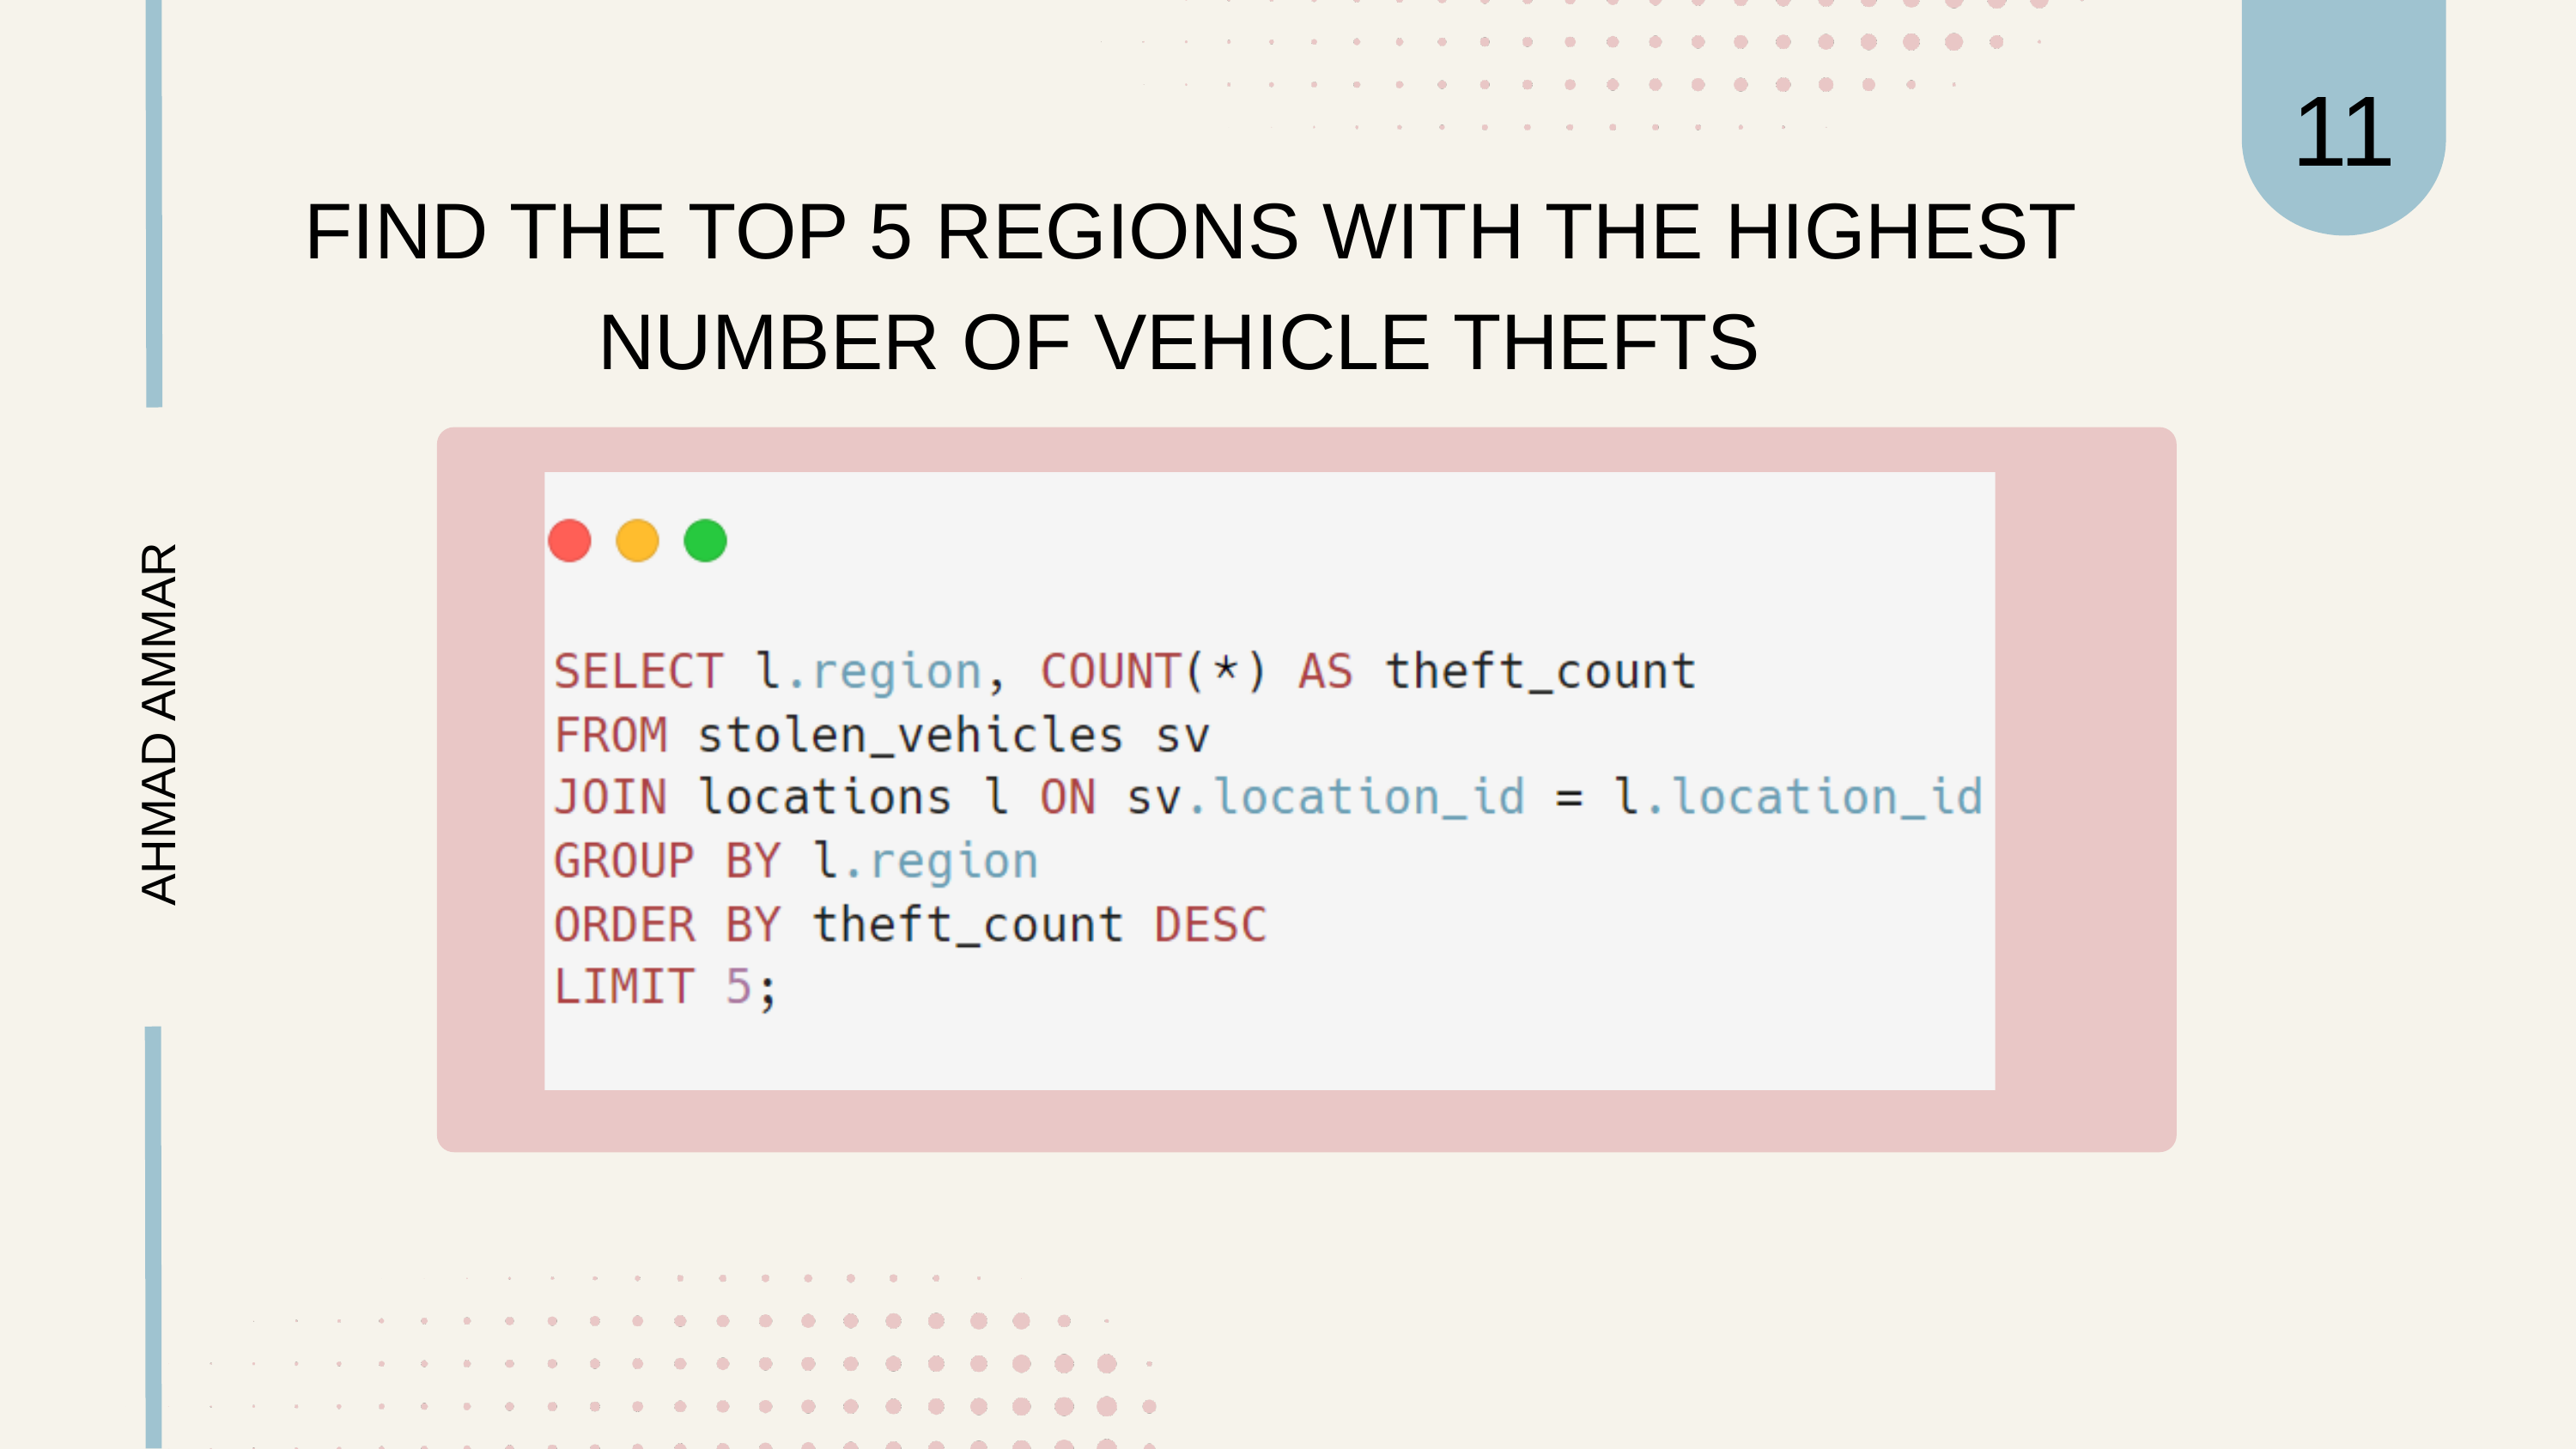

11

 FIND THE TOP 5 REGIONS WITH THE HIGHEST NUMBER OF VEHICLE THEFTS

AHMAD AMMAR